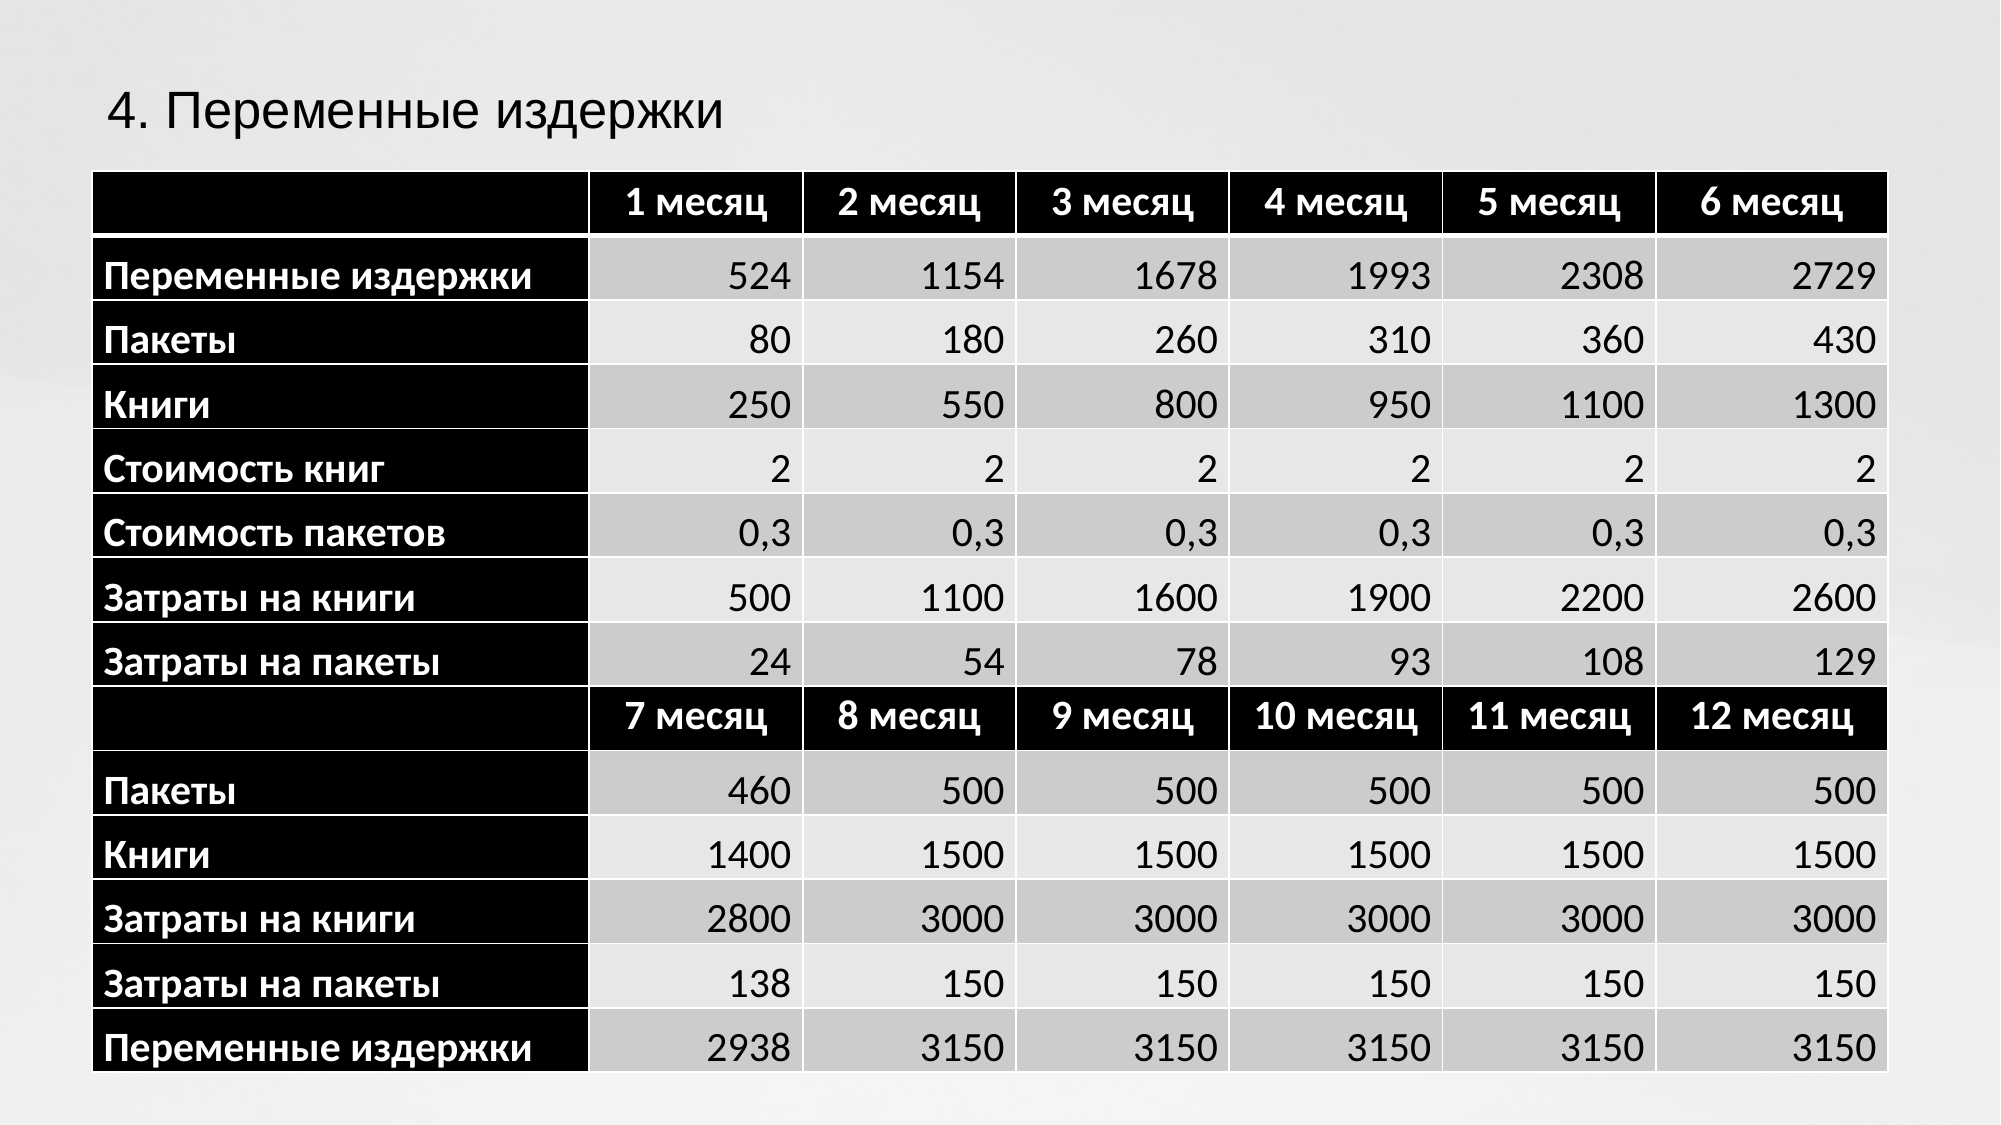

# 4. Переменные издержки
|  | 1 месяц | 2 месяц | 3 месяц | 4 месяц | 5 месяц | 6 месяц |
| --- | --- | --- | --- | --- | --- | --- |
| Переменные издержки | 524 | 1154 | 1678 | 1993 | 2308 | 2729 |
| Пакеты | 80 | 180 | 260 | 310 | 360 | 430 |
| Книги | 250 | 550 | 800 | 950 | 1100 | 1300 |
| Стоимость книг | 2 | 2 | 2 | 2 | 2 | 2 |
| Стоимость пакетов | 0,3 | 0,3 | 0,3 | 0,3 | 0,3 | 0,3 |
| Затраты на книги | 500 | 1100 | 1600 | 1900 | 2200 | 2600 |
| Затраты на пакеты | 24 | 54 | 78 | 93 | 108 | 129 |
|  | 7 месяц | 8 месяц | 9 месяц | 10 месяц | 11 месяц | 12 месяц |
| Пакеты | 460 | 500 | 500 | 500 | 500 | 500 |
| Книги | 1400 | 1500 | 1500 | 1500 | 1500 | 1500 |
| Затраты на книги | 2800 | 3000 | 3000 | 3000 | 3000 | 3000 |
| Затраты на пакеты | 138 | 150 | 150 | 150 | 150 | 150 |
| Переменные издержки | 2938 | 3150 | 3150 | 3150 | 3150 | 3150 |